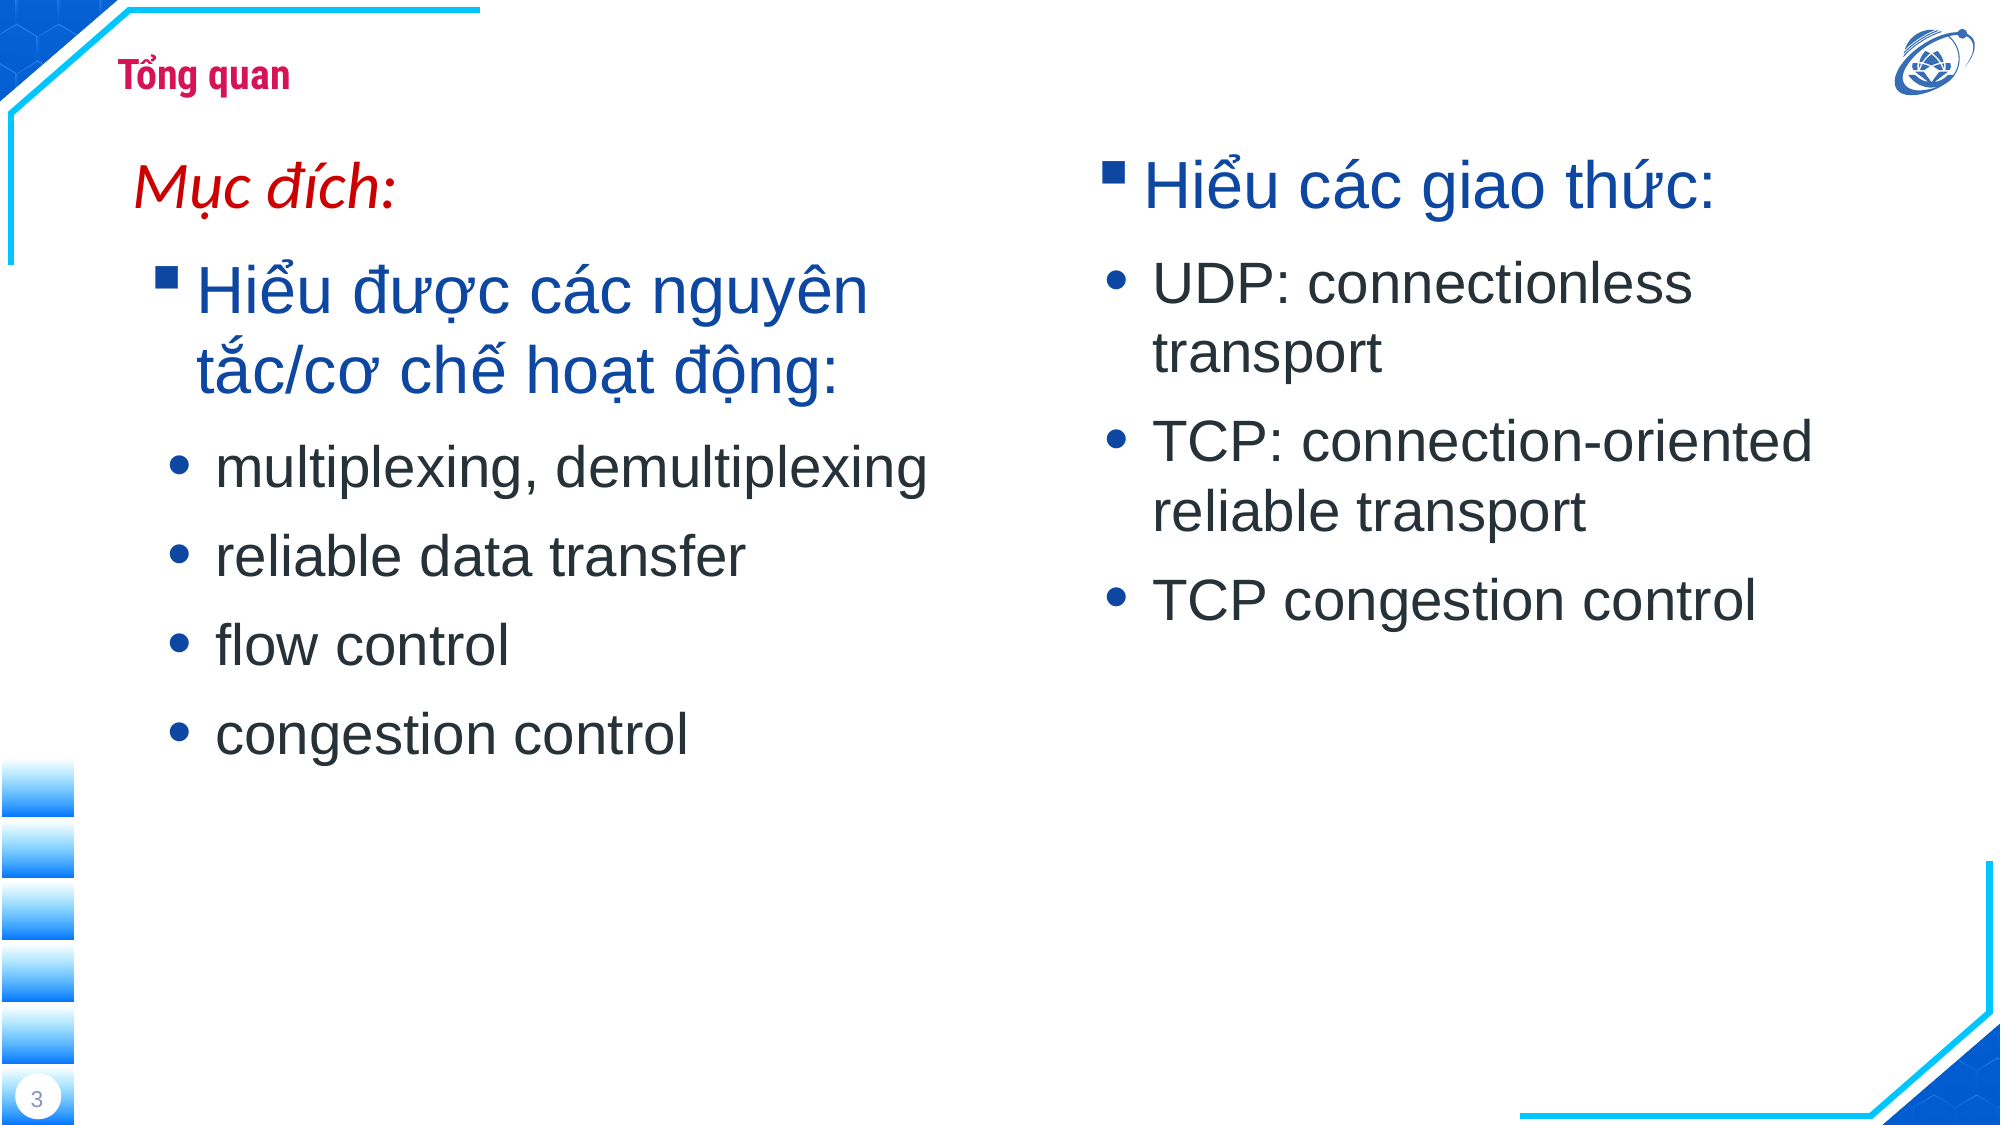

# Tổng quan
Mục đích:
Hiểu được các nguyên tắc/cơ chế hoạt động:
multiplexing, demultiplexing
reliable data transfer
flow control
congestion control

Hiểu các giao thức:
UDP: connectionless transport
TCP: connection-oriented reliable transport
TCP congestion control

3